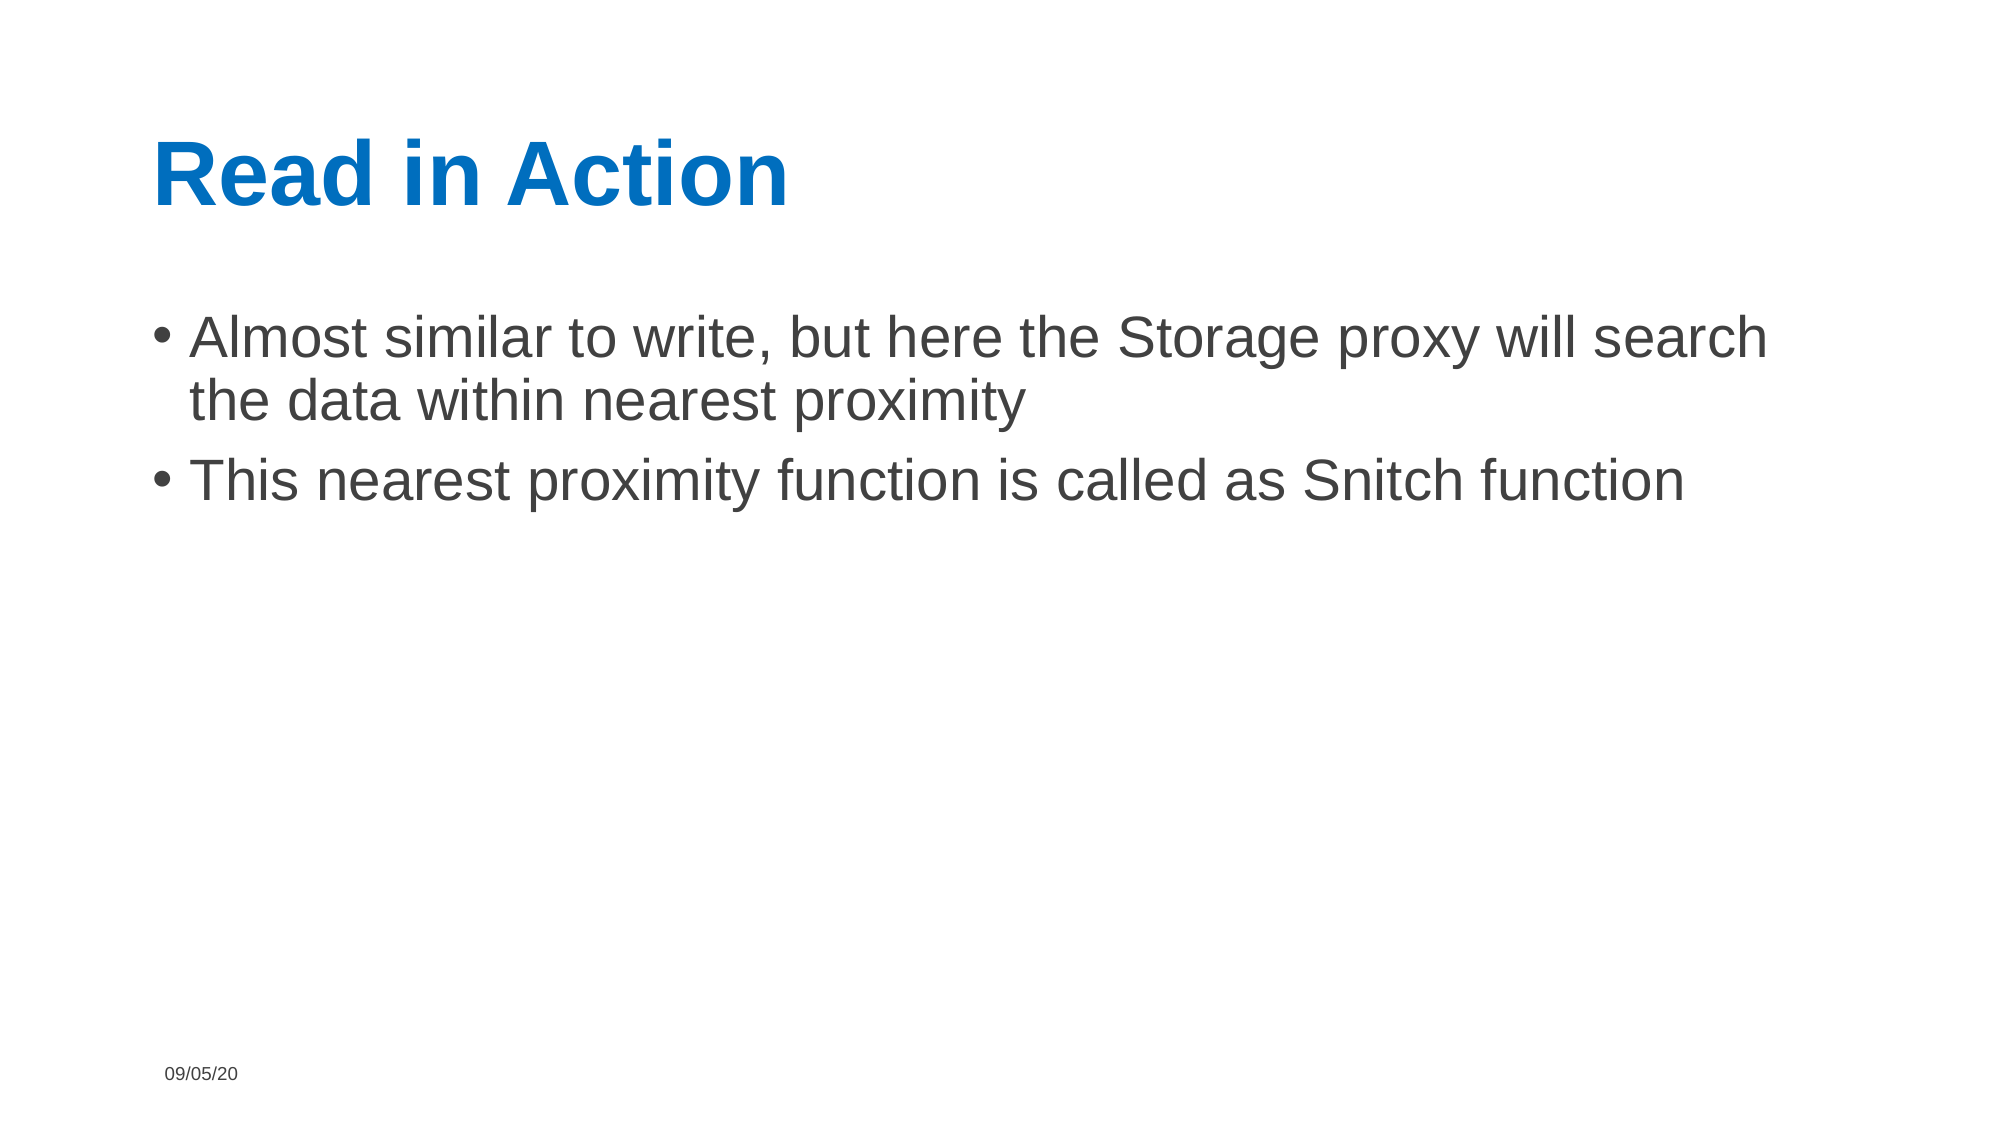

# Read in Action
Almost similar to write, but here the Storage proxy will search the data within nearest proximity
This nearest proximity function is called as Snitch function
09/05/20